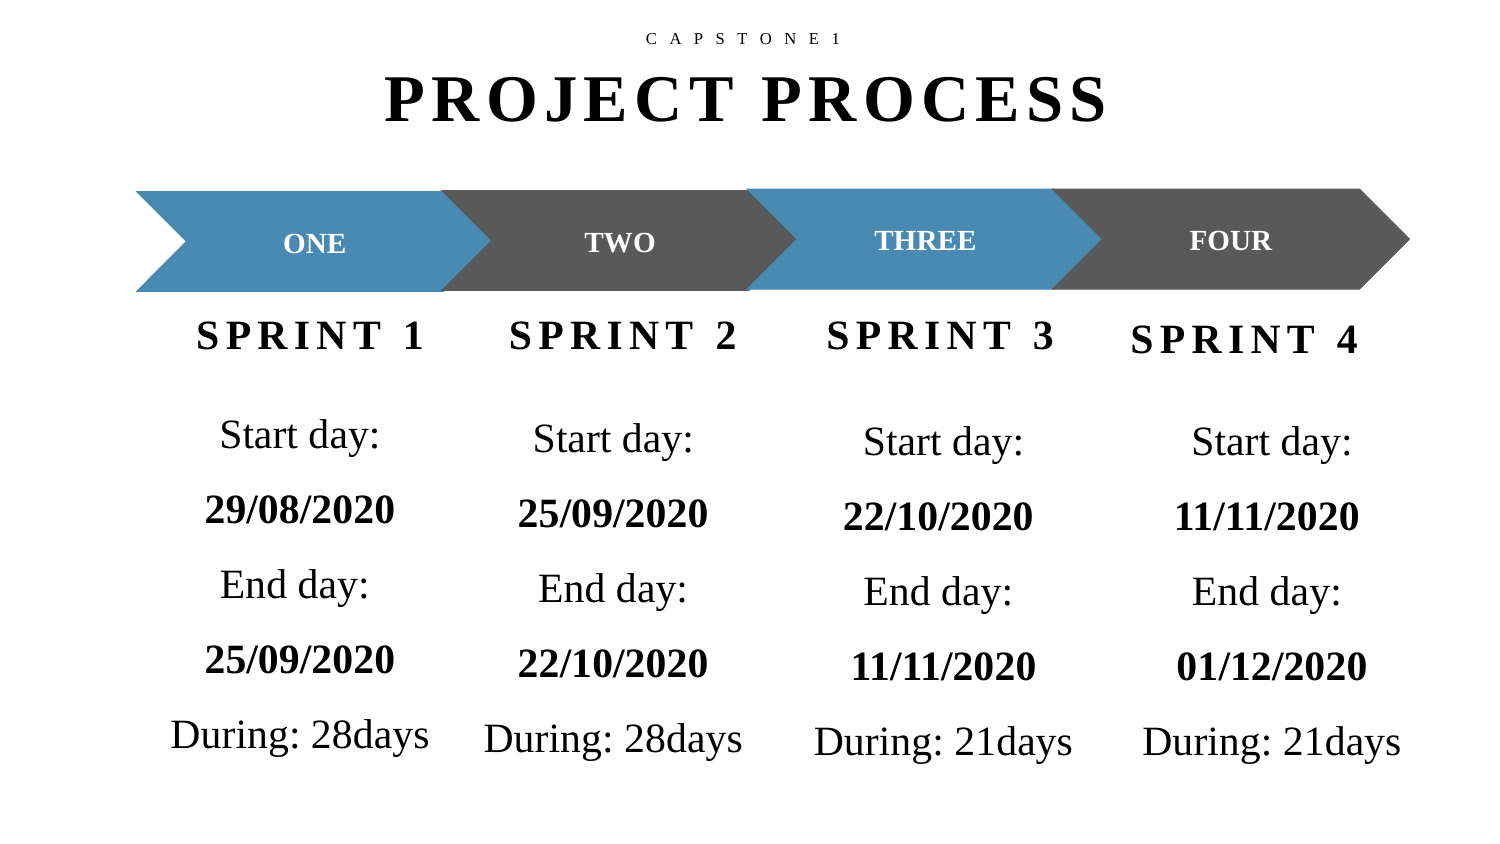

CAPSTONE1
PROJECT PROCESS
FOUR
THREE
TWO
ONE
SPRINT 1
SPRINT 2

SPRINT 3
SPRINT 4
Start day: 29/08/2020
End day:  25/09/2020
During: 28days
Start day: 25/09/2020
End day: 22/10/2020 During: 28days
Start day: 22/10/2020
End day:  11/11/2020
During: 21days
Start day: 11/11/2020
End day:  01/12/2020
During: 21days